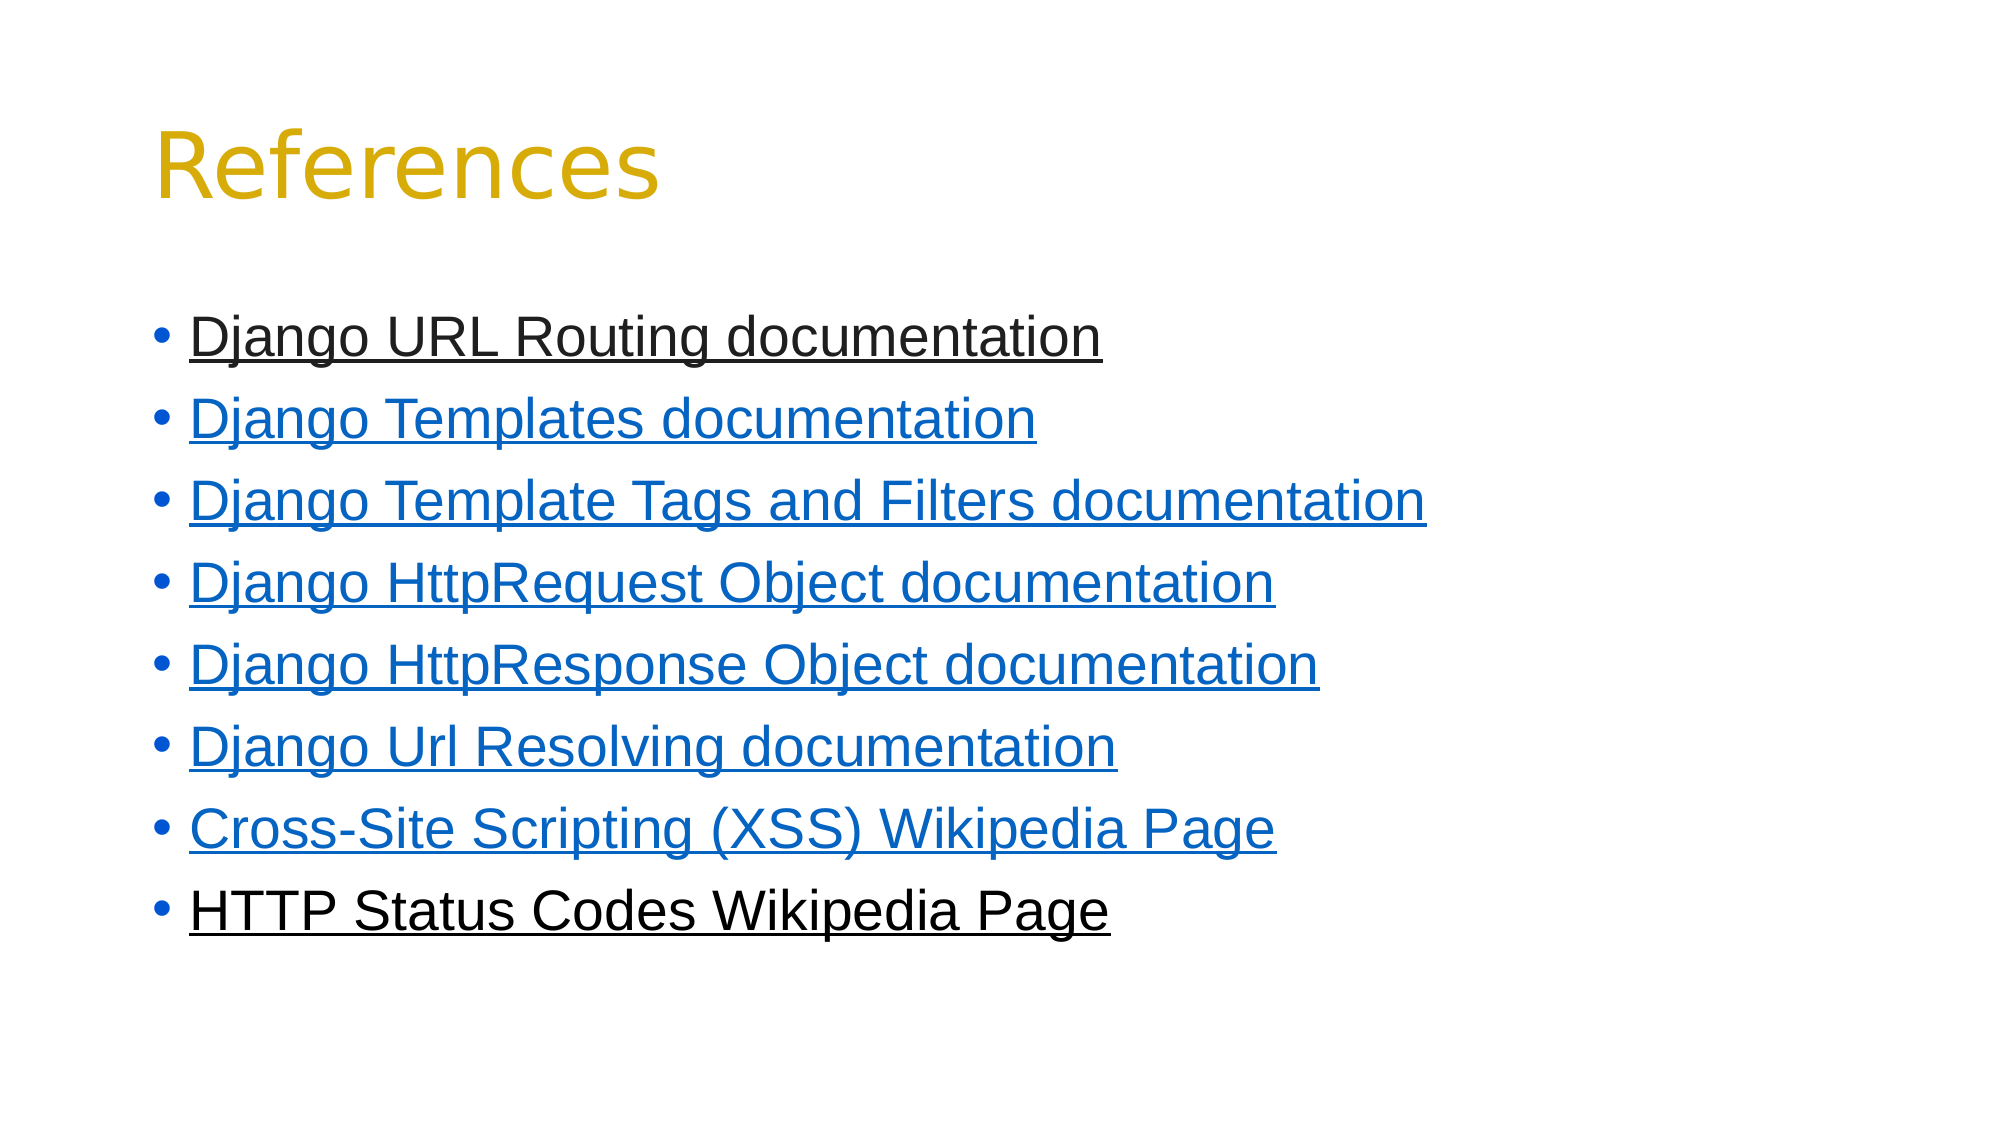

# References
Django URL Routing documentation
Django Templates documentation
Django Template Tags and Filters documentation
Django HttpRequest Object documentation
Django HttpResponse Object documentation
Django Url Resolving documentation
Cross-Site Scripting (XSS) Wikipedia Page
HTTP Status Codes Wikipedia Page